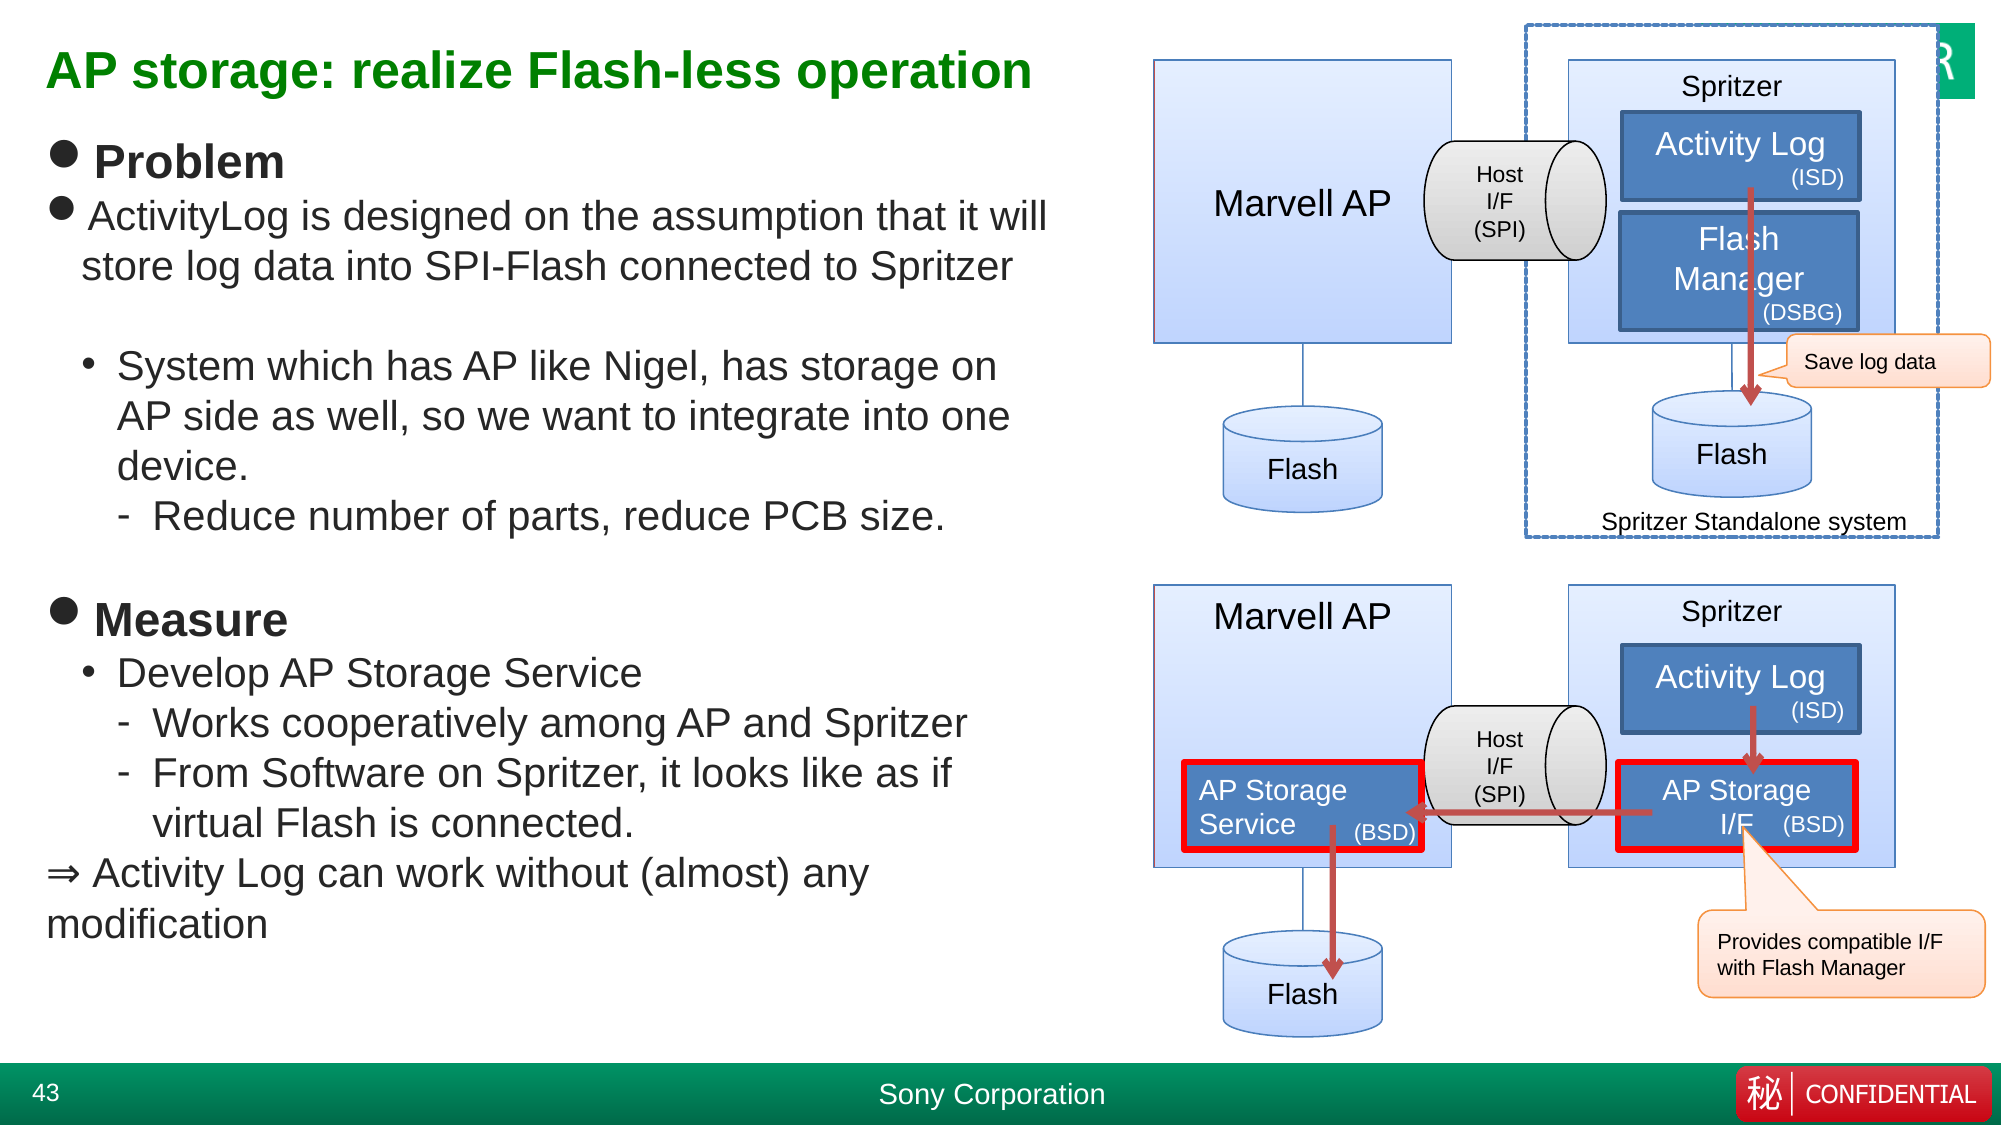

AP storage: realize Flash-less operation
Marvell AP
Spritzer
Activity Log
(ISD)
Problem
ActivityLog is designed on the assumption that it will store log data into SPI-Flash connected to Spritzer

System which has AP like Nigel, has storage on AP side as well, so we want to integrate into one device.
Reduce number of parts, reduce PCB size.

Measure
Develop AP Storage Service
Works cooperatively among AP and Spritzer
From Software on Spritzer, it looks like as if virtual Flash is connected.
⇒ Activity Log can work without (almost) any modification
Host I/F
(SPI)

Flash Manager
(DSBG)
Save log data

Flash
Flash
Spritzer Standalone system
Marvell AP
Spritzer
Activity Log
(ISD)

Host I/F
(SPI)
AP Storage Service
AP Storage
I/F
(BSD)
(BSD)

Provides compatible I/F
with Flash Manager
Flash
43